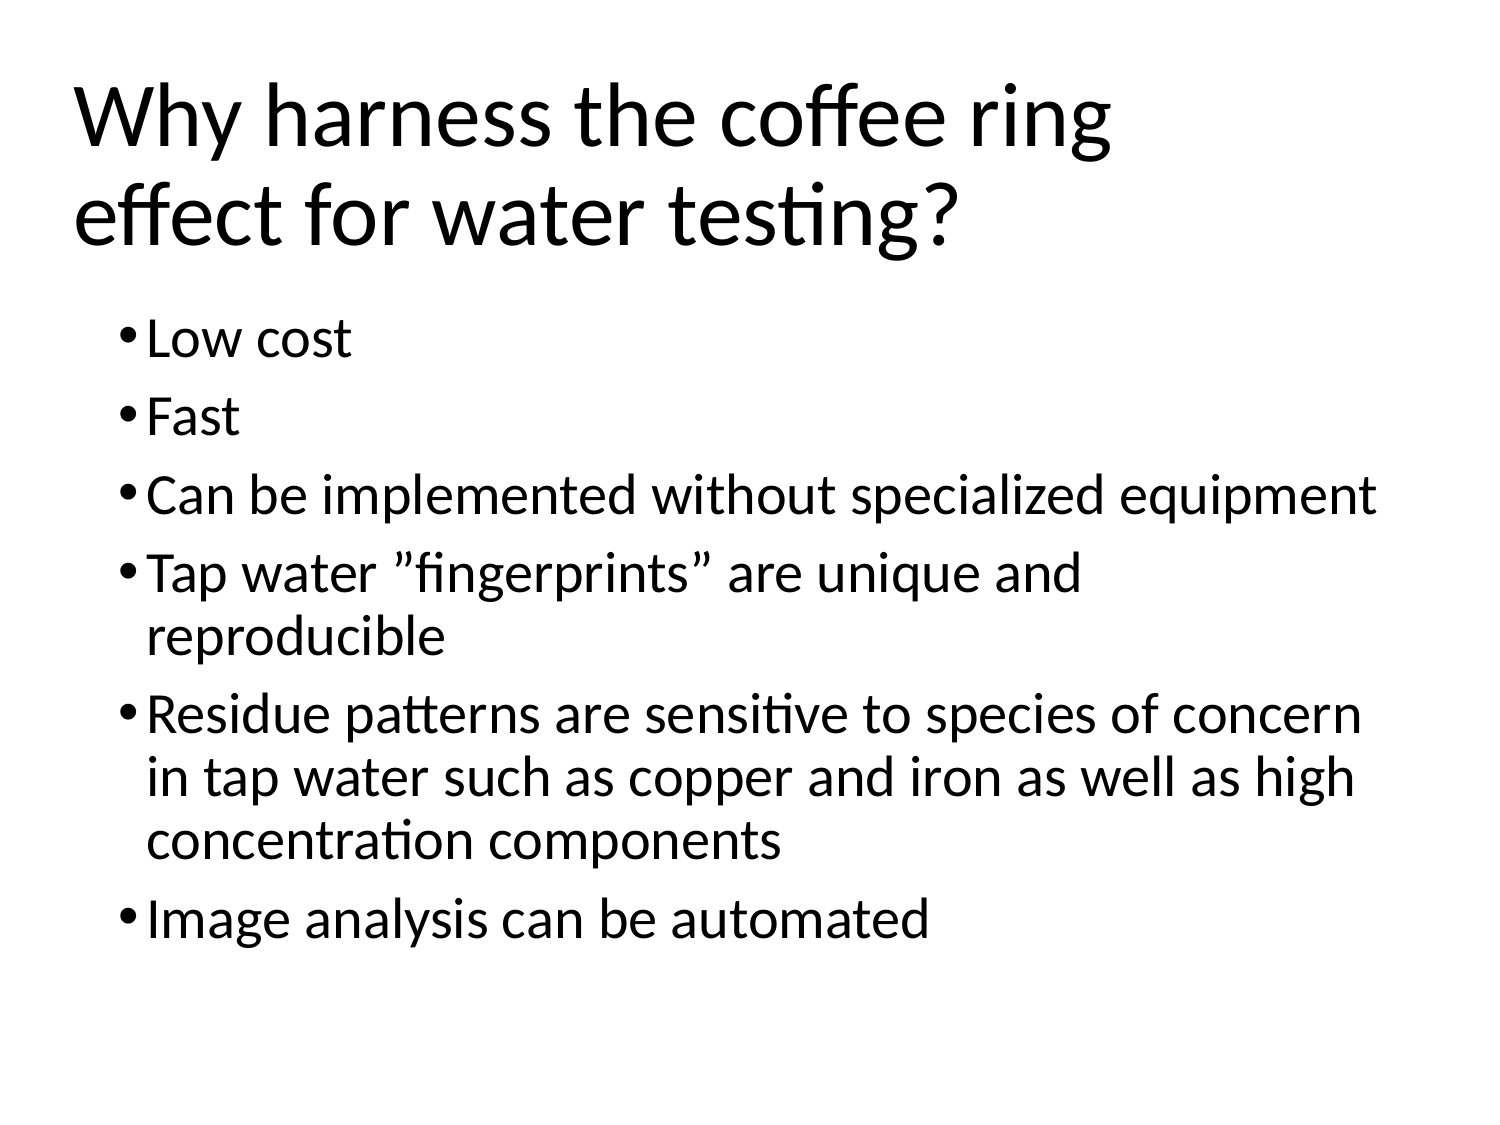

# Why harness the coffee ring effect for water testing?
Low cost
Fast
Can be implemented without specialized equipment
Tap water ”fingerprints” are unique and reproducible
Residue patterns are sensitive to species of concern in tap water such as copper and iron as well as high concentration components
Image analysis can be automated